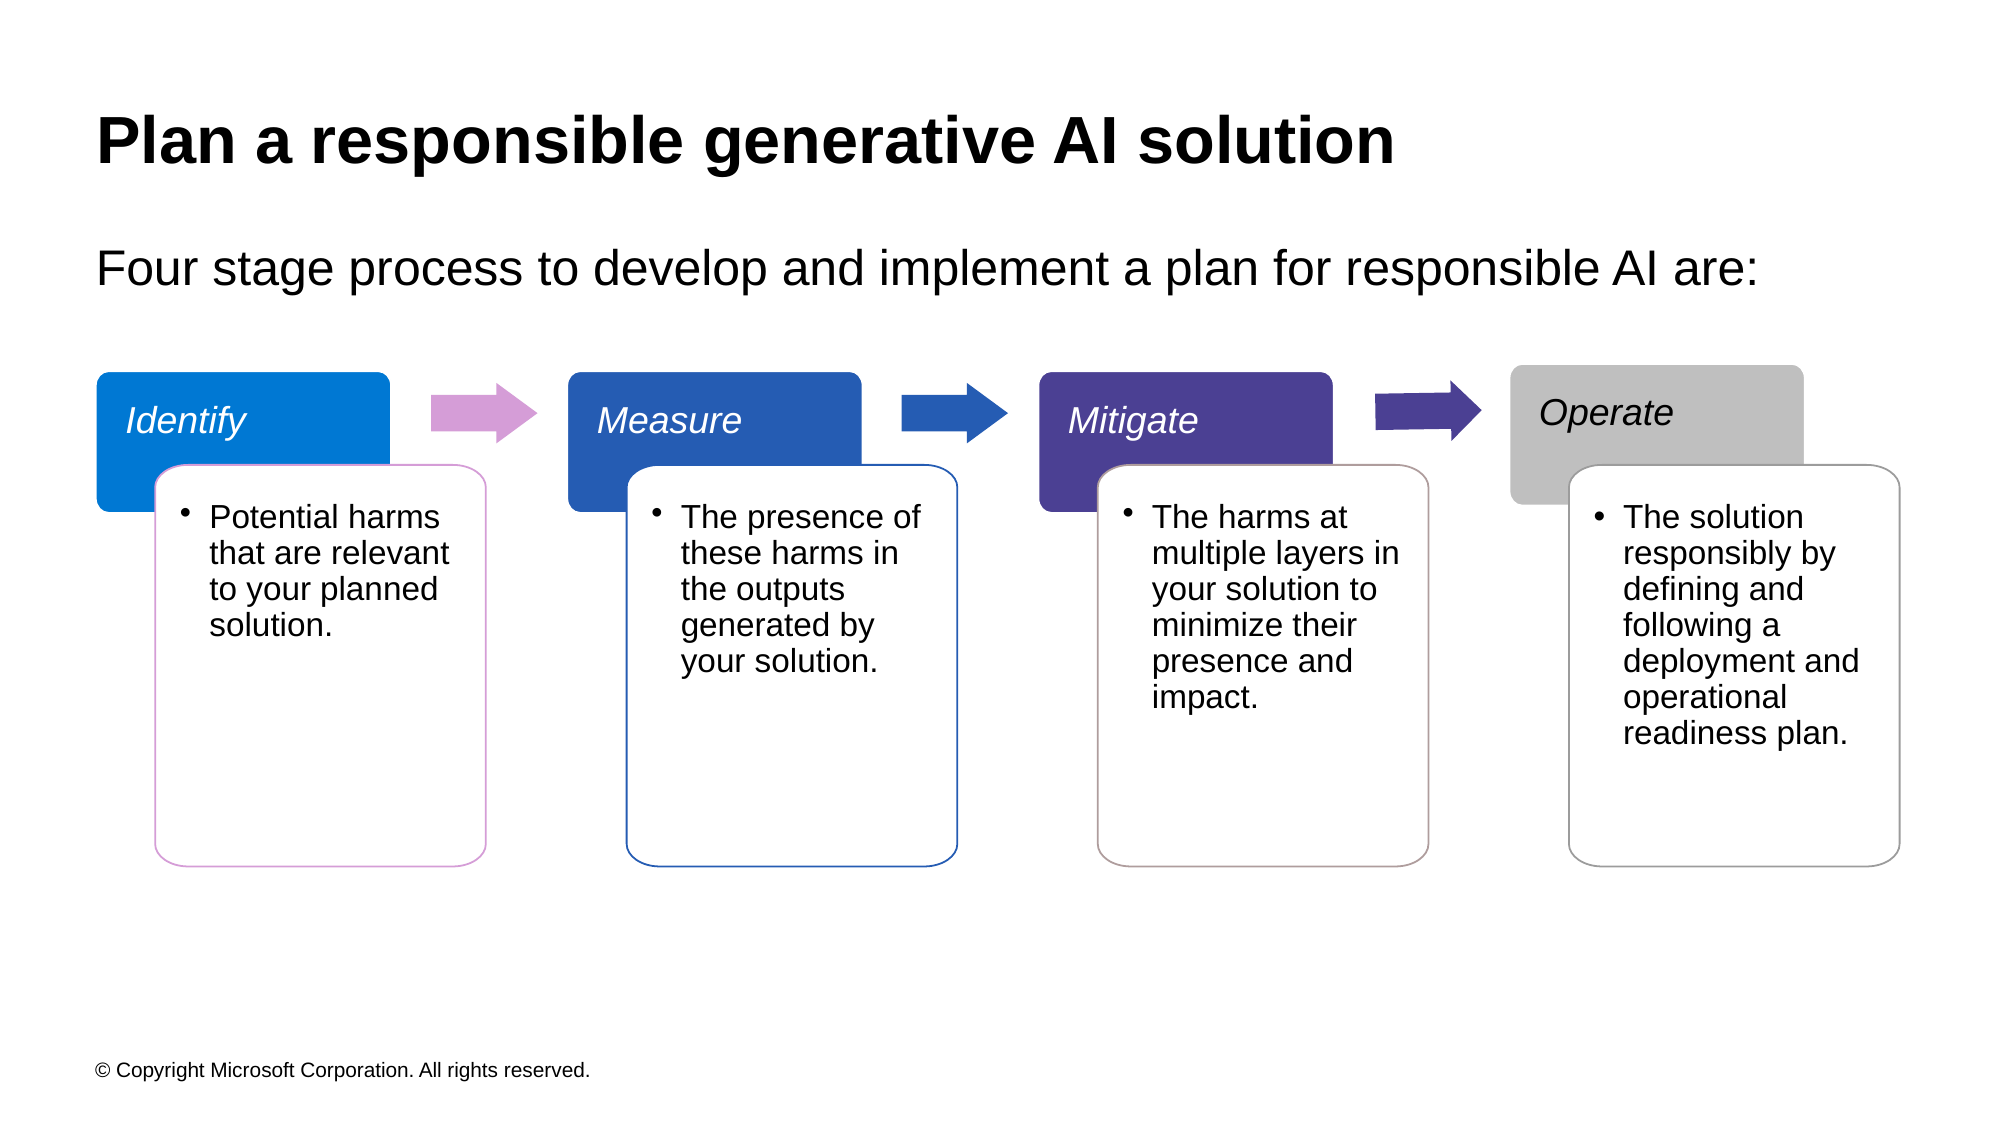

# Plan a responsible generative AI solution
Four stage process to develop and implement a plan for responsible AI are:
Operate
Identify
Measure
Mitigate

Potential harms that are relevant to your planned solution.
The presence of these harms in the outputs generated by your solution.
The harms at multiple layers in your solution to minimize their presence and impact.
The solution responsibly by defining and following a deployment and operational readiness plan.